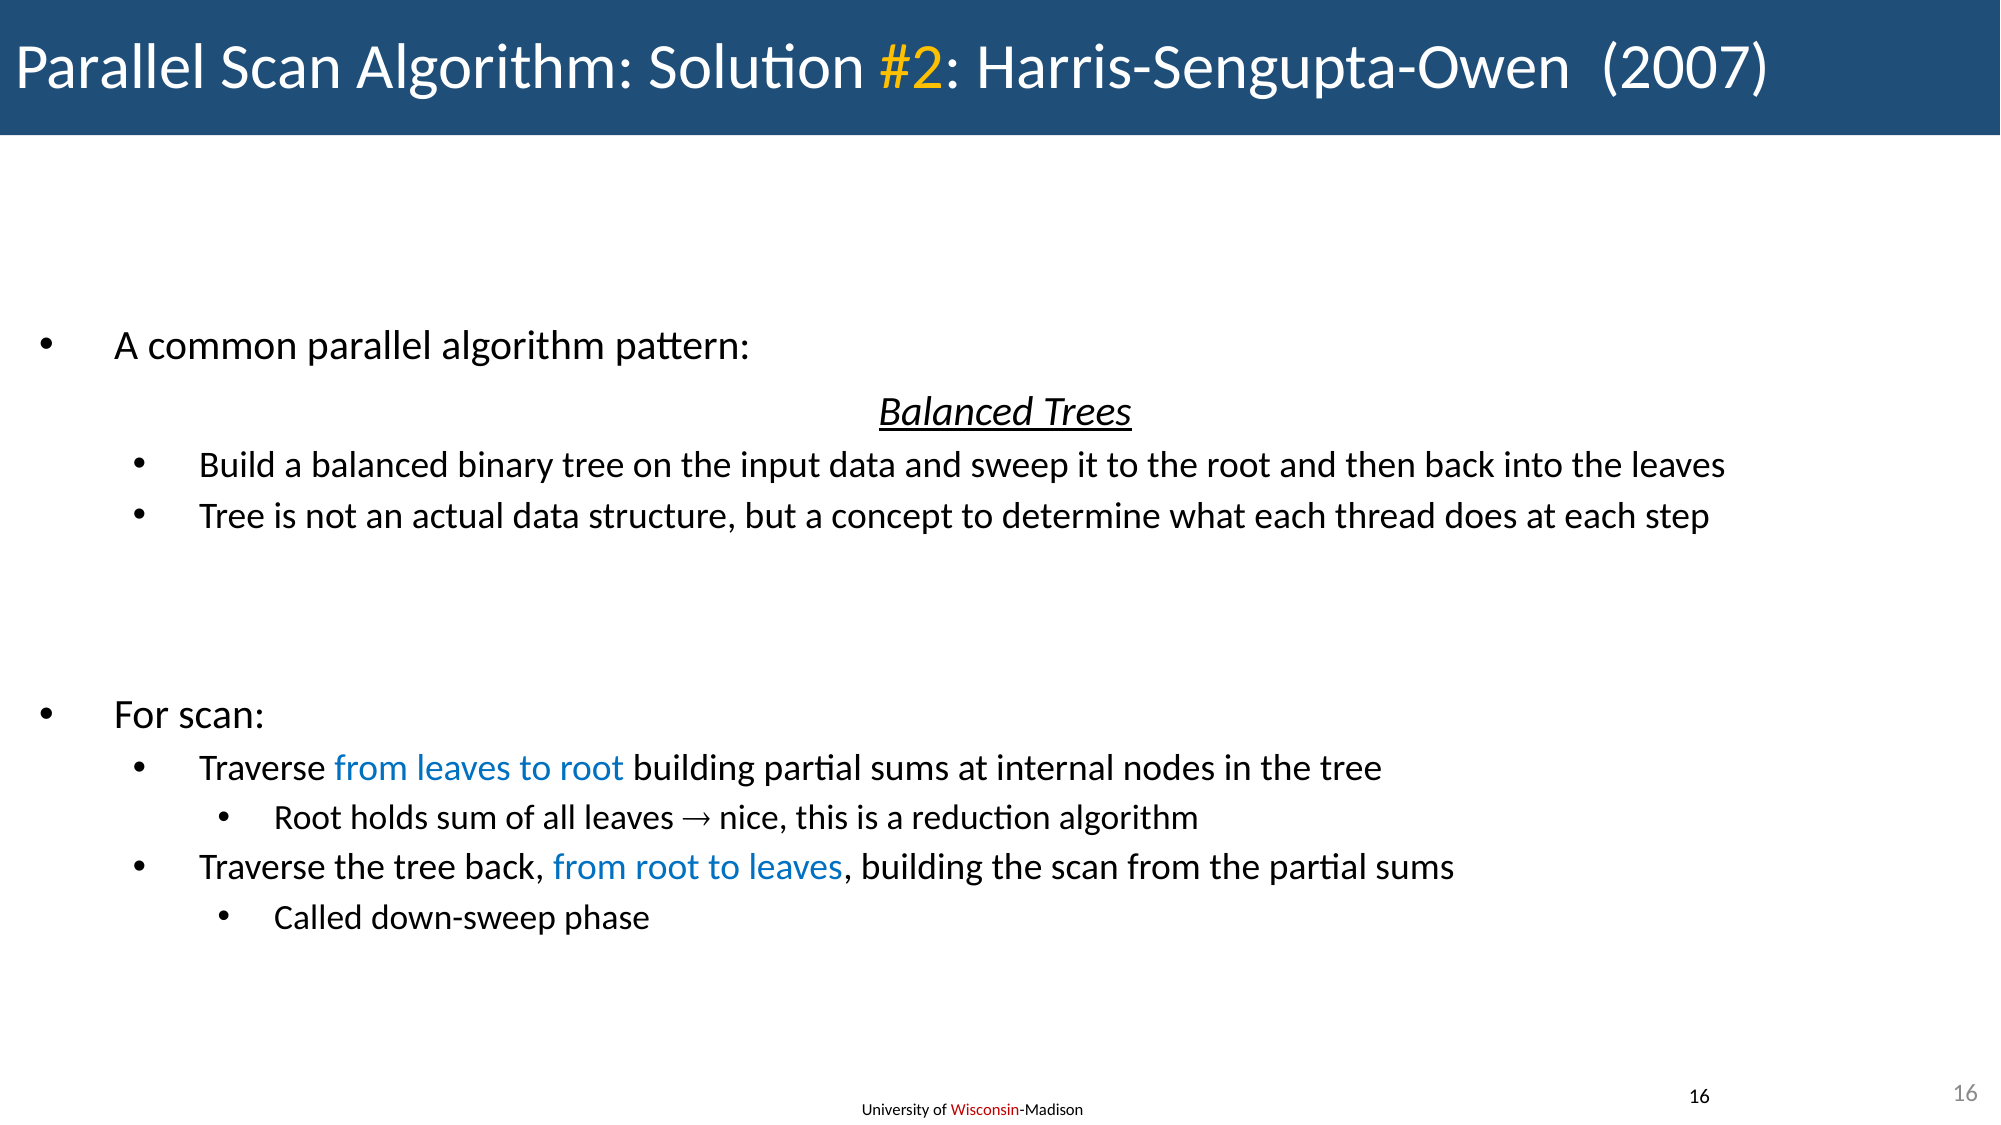

# Parallel Scan Algorithm: Solution #2: Harris-Sengupta-Owen  (2007)

A common parallel algorithm pattern:
Balanced Trees
Build a balanced binary tree on the input data and sweep it to the root and then back into the leaves
Tree is not an actual data structure, but a concept to determine what each thread does at each step

For scan:
Traverse from leaves to root building partial sums at internal nodes in the tree
Root holds sum of all leaves → nice, this is a reduction algorithm
Traverse the tree back, from root to leaves, building the scan from the partial sums
Called down-sweep phase
16
16